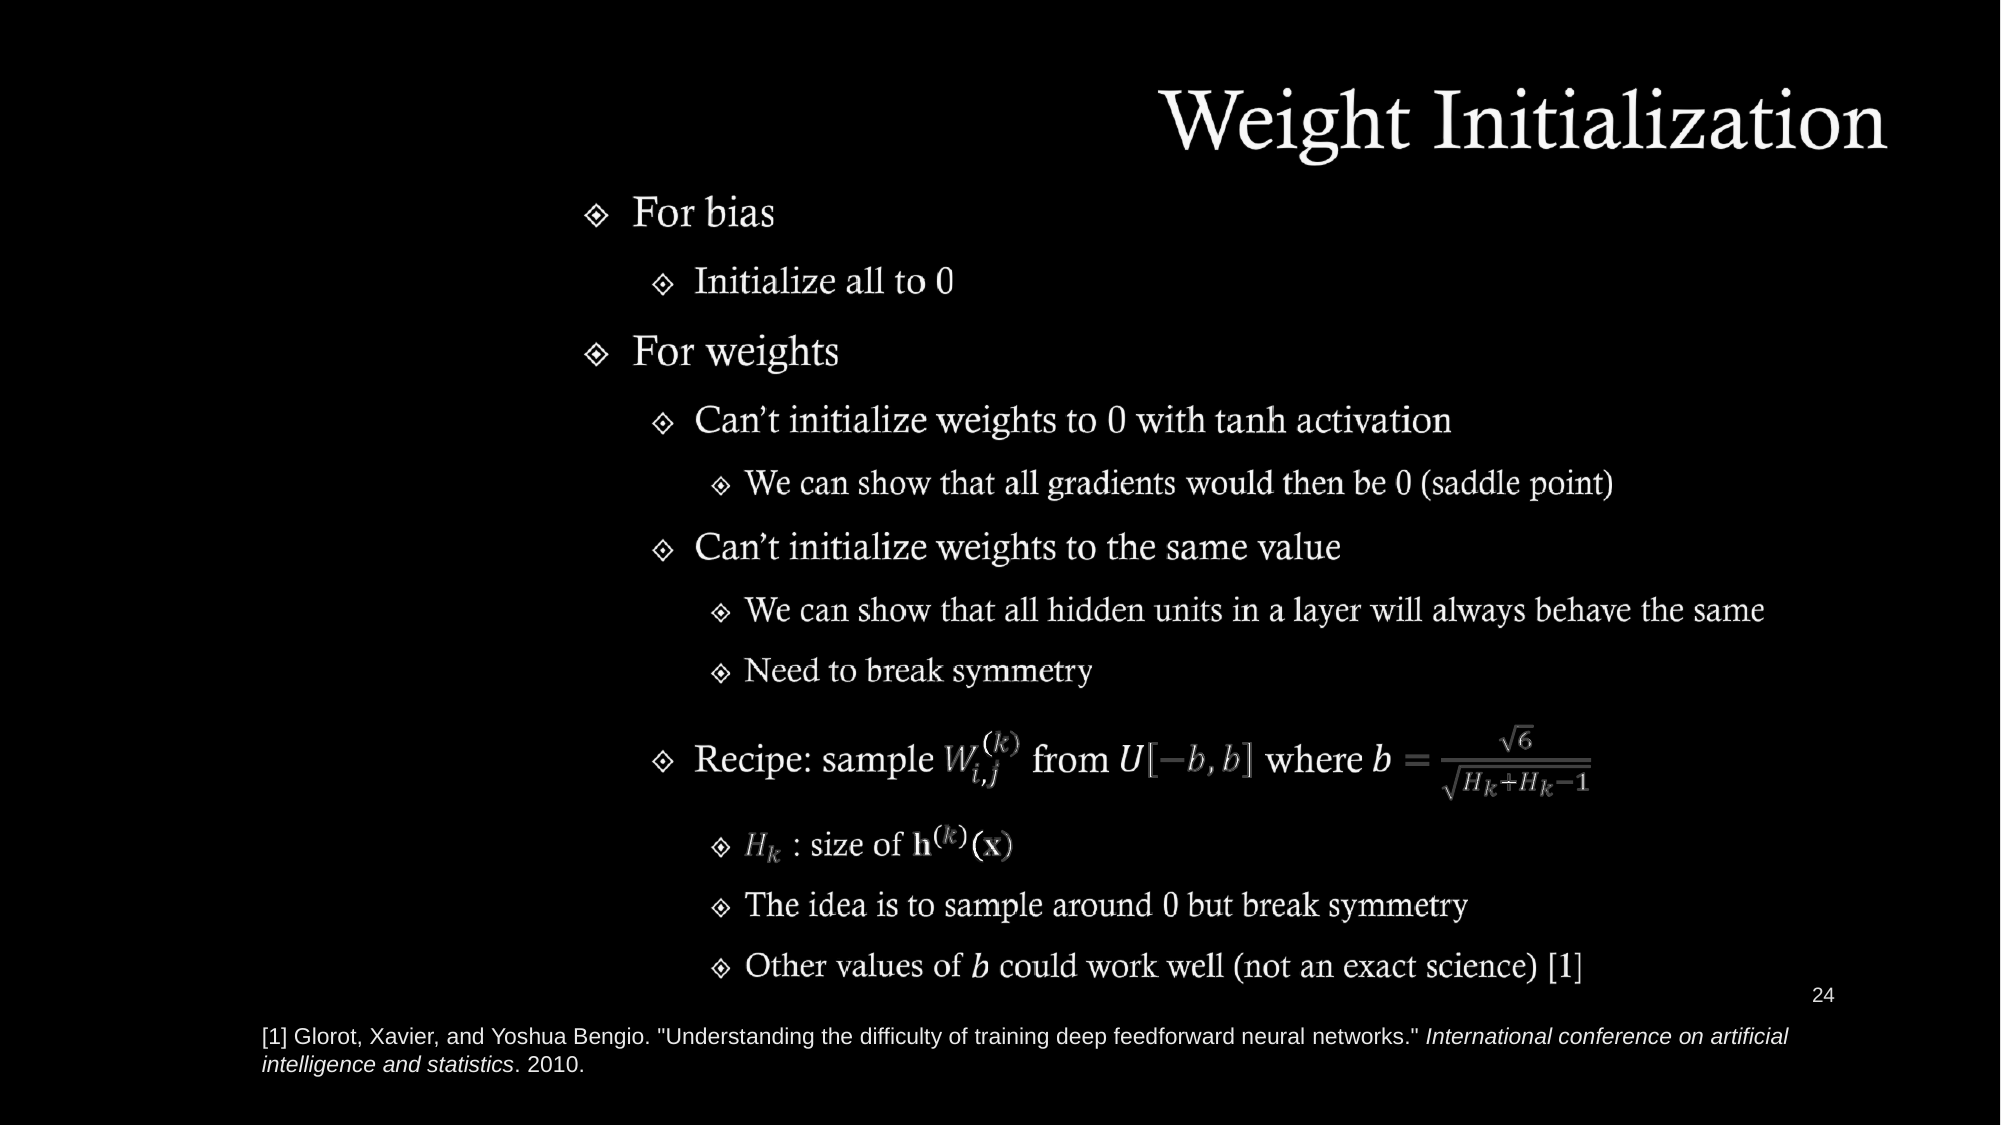

24
[1] Glorot, Xavier, and Yoshua Bengio. "Understanding the difficulty of training deep feedforward neural networks." International conference on artificial
intelligence and statistics. 2010.